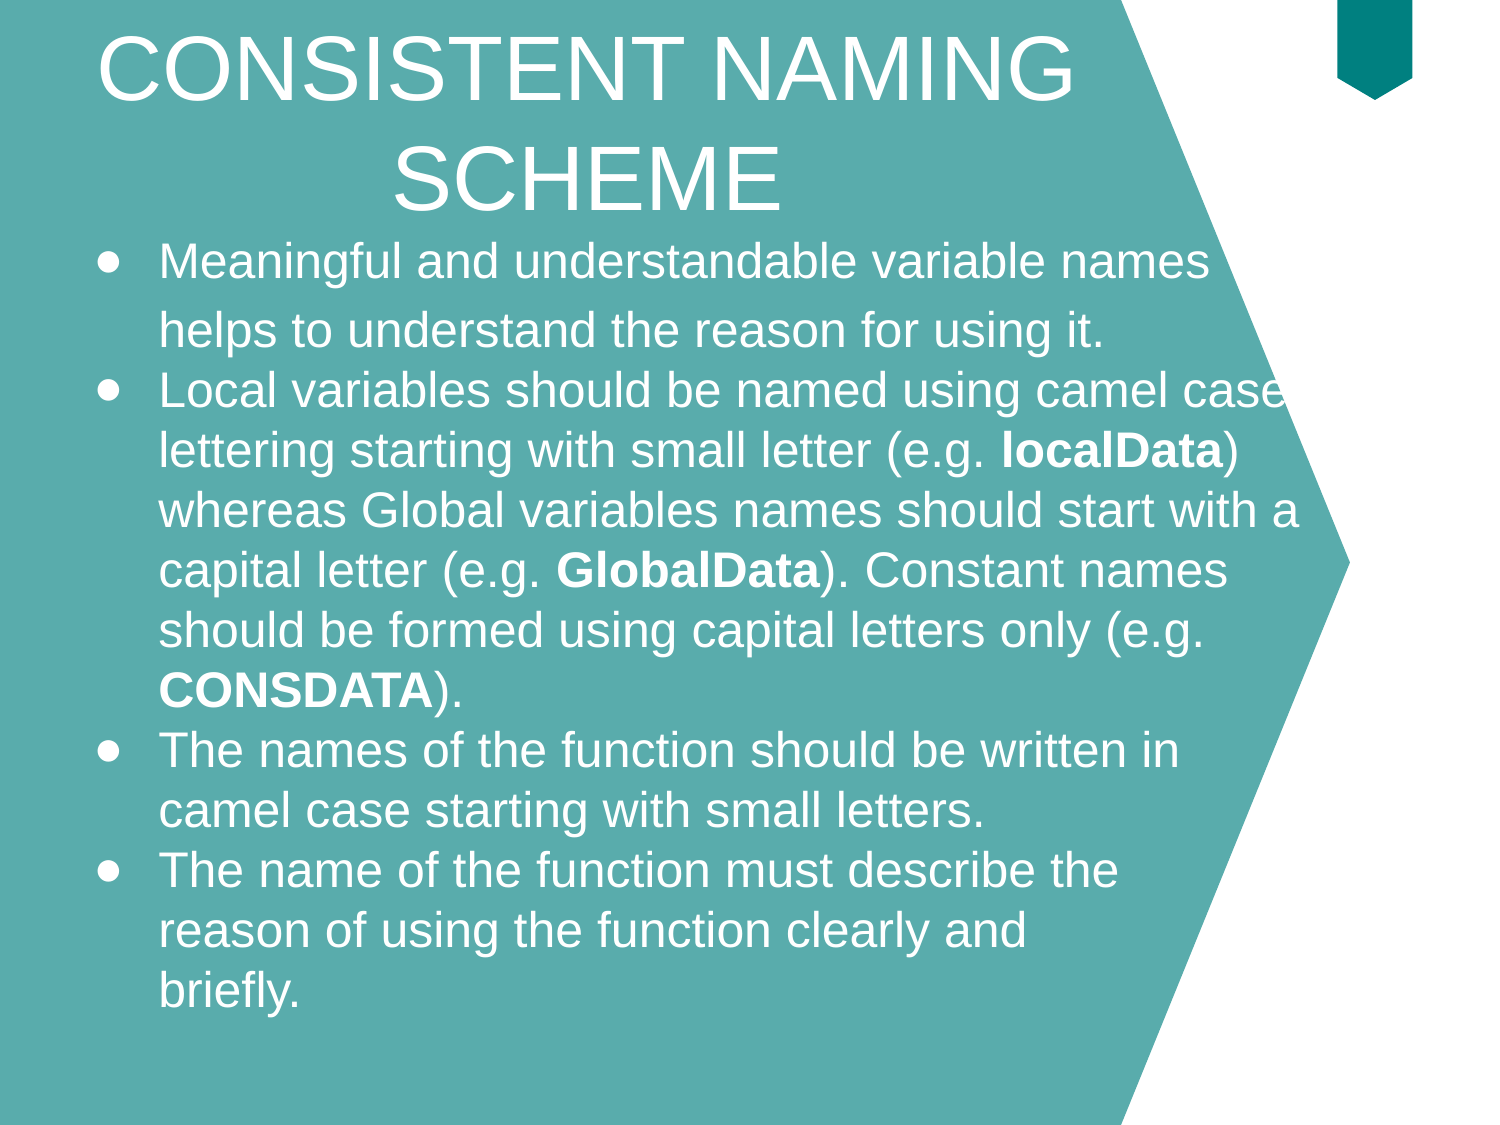

# CONSISTENT NAMING SCHEME
Meaningful and understandable variable names helps to understand the reason for using it.
Local variables should be named using camel case lettering starting with small letter (e.g. localData) whereas Global variables names should start with a capital letter (e.g. GlobalData). Constant names should be formed using capital letters only (e.g. CONSDATA).
The names of the function should be written in camel case starting with small letters.
The name of the function must describe the     reason of using the function clearly and           briefly.